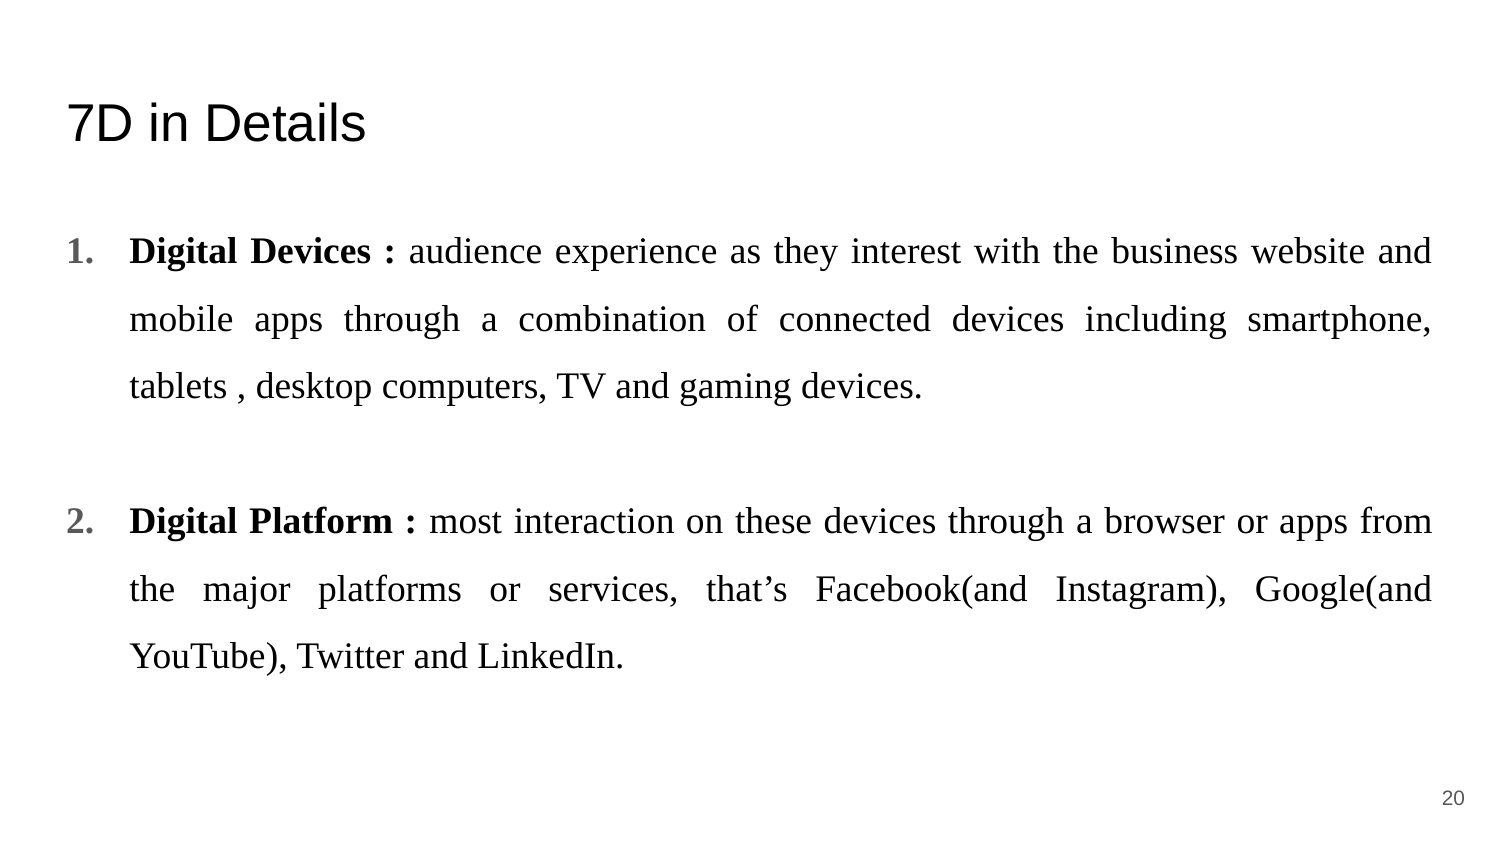

# 7D in Details
Digital Devices : audience experience as they interest with the business website and mobile apps through a combination of connected devices including smartphone, tablets , desktop computers, TV and gaming devices.

Digital Platform : most interaction on these devices through a browser or apps from the major platforms or services, that’s Facebook(and Instagram), Google(and YouTube), Twitter and LinkedIn.
20